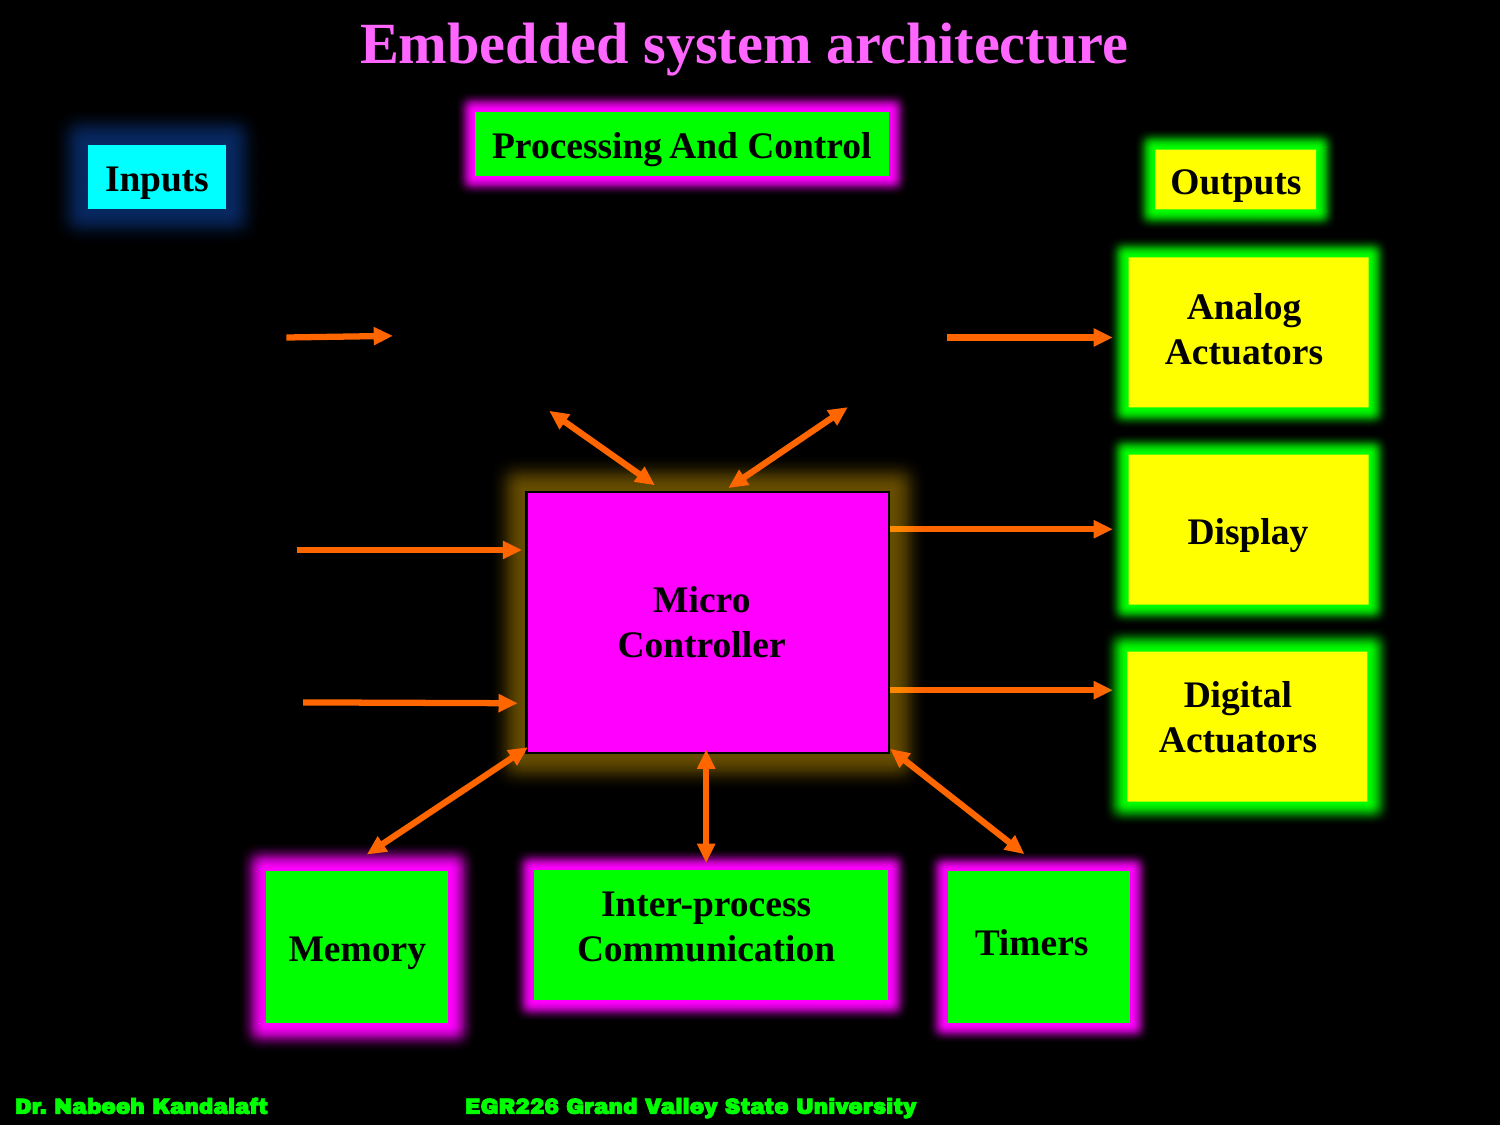

# Embedded system architecture
Processing And Control
Inputs
Outputs

D/A
Converter

A/D
Converter

Analog
Sensors

Analog
Actuators

Power
Supply

Display

Micro
Controller

Digital
Actuators

Digital
Inputs

Memory

Inter-process
Communication

Timers
Dr. Nabeeh Kandalaft		EGR226 Grand Valley State University